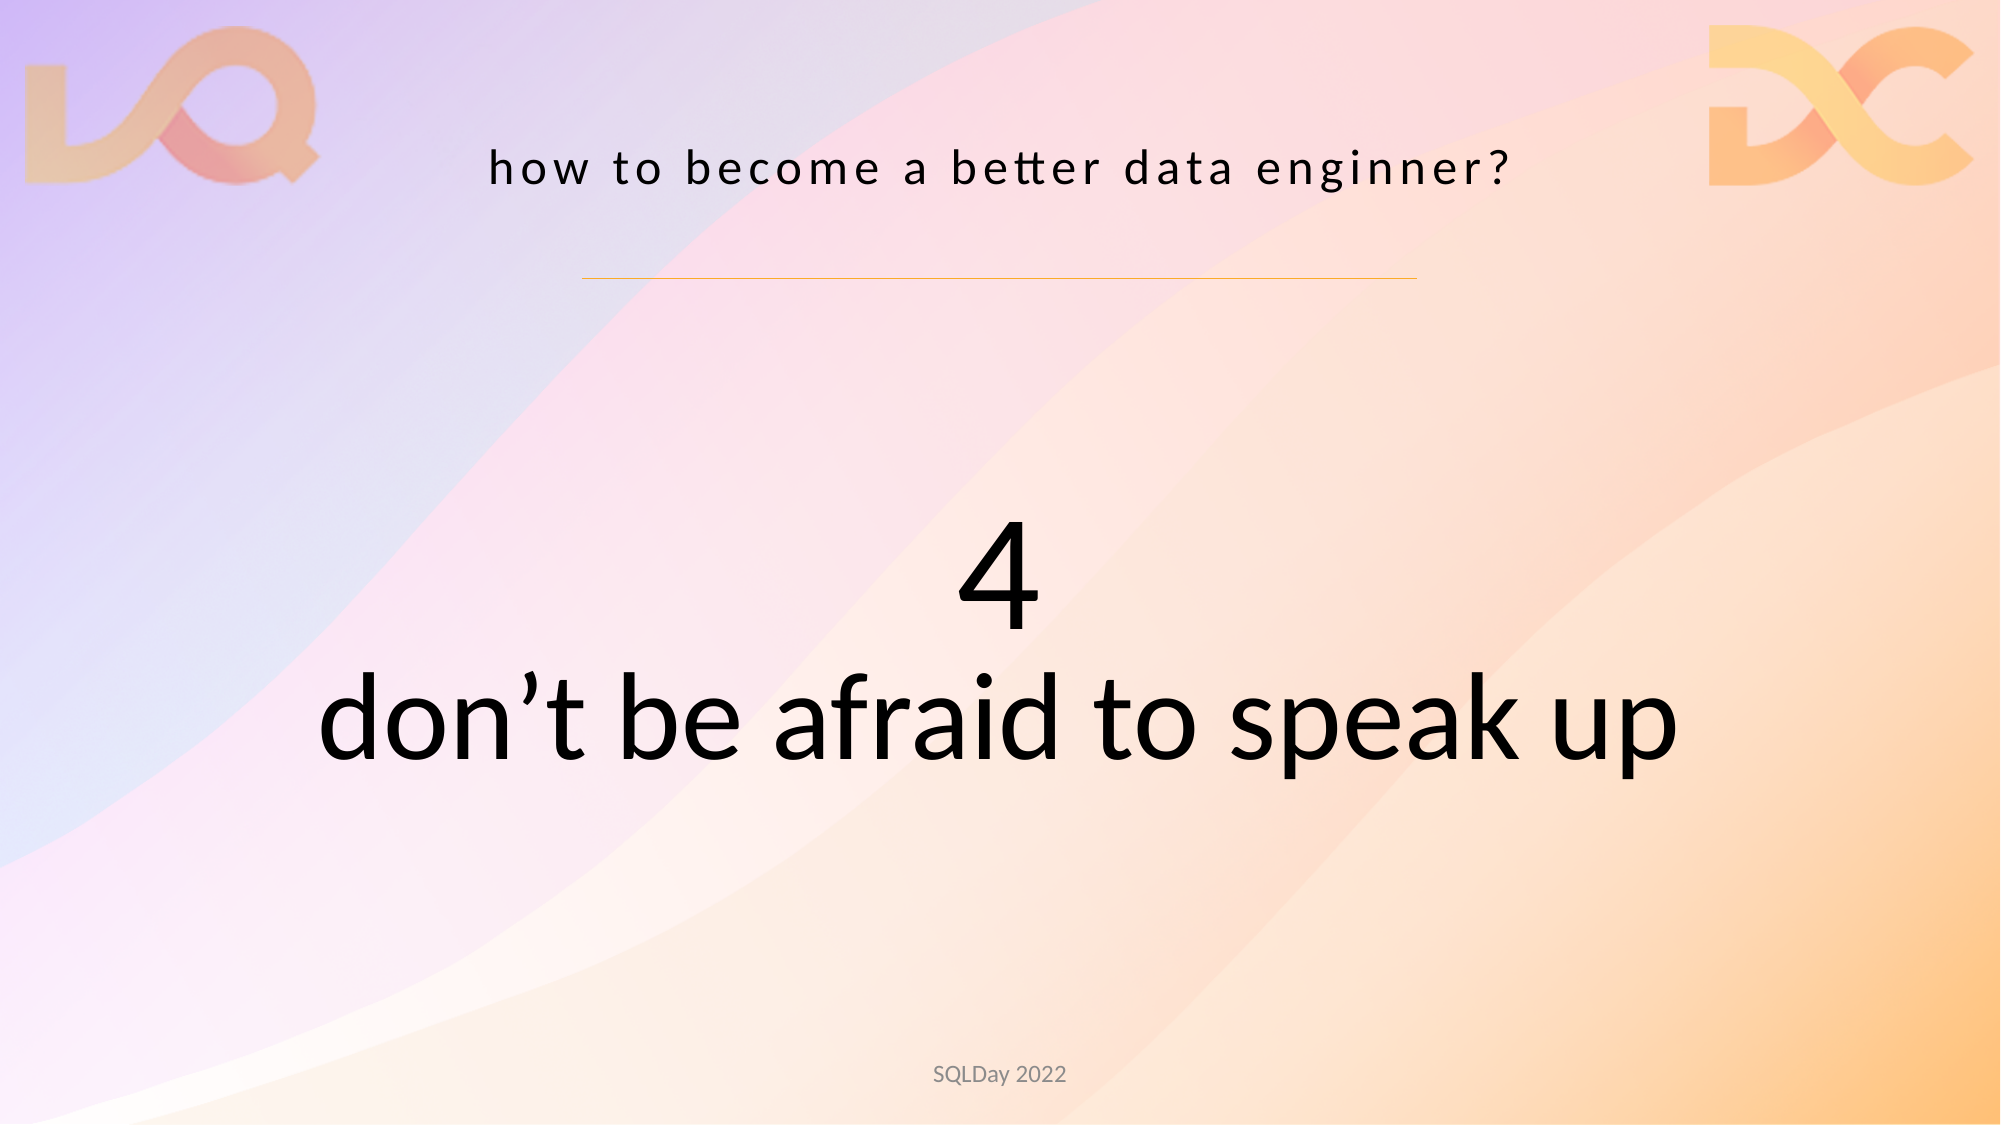

# how to become a better data enginner?
don’t be afraid to speak up
4
SQLDay 2022